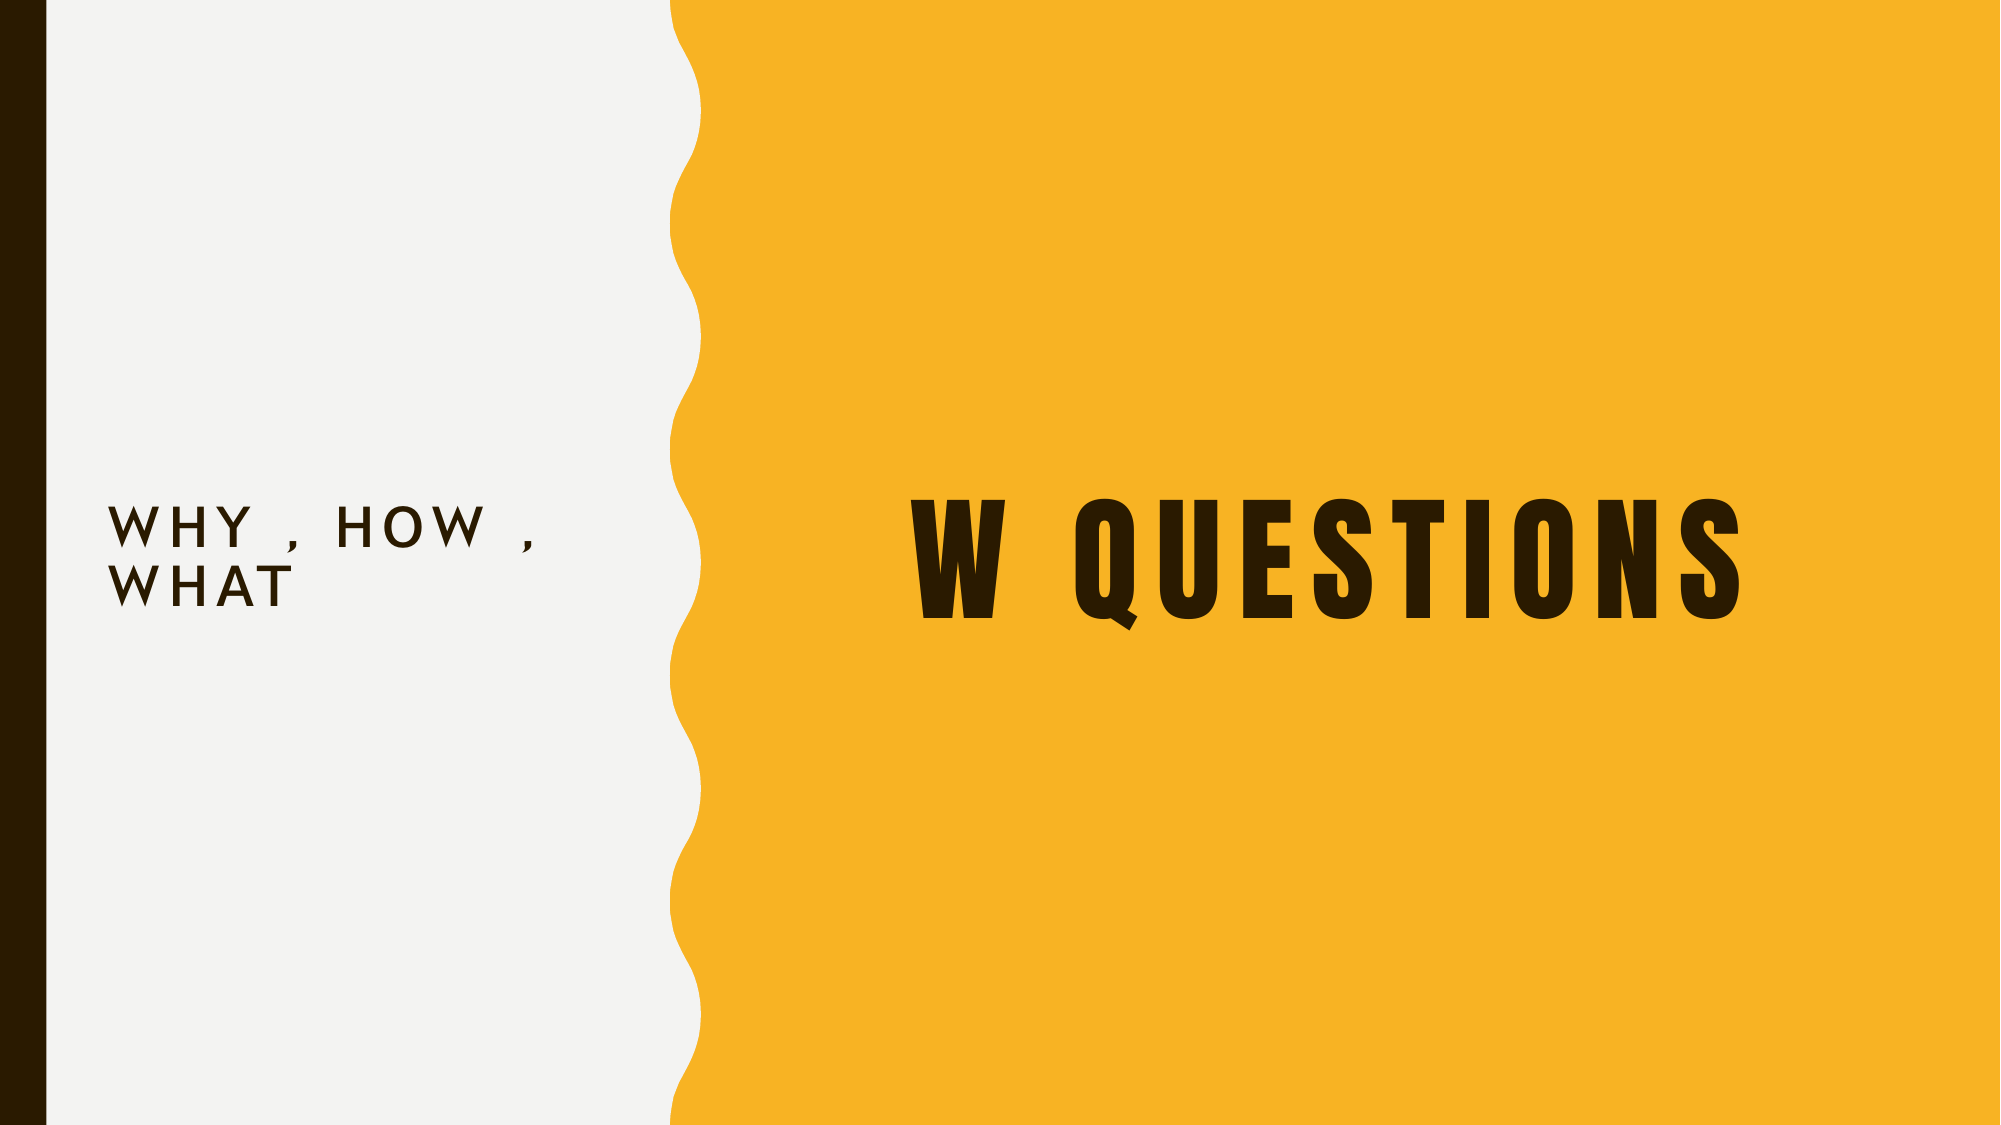

# W Questions
Why , How , WHAT